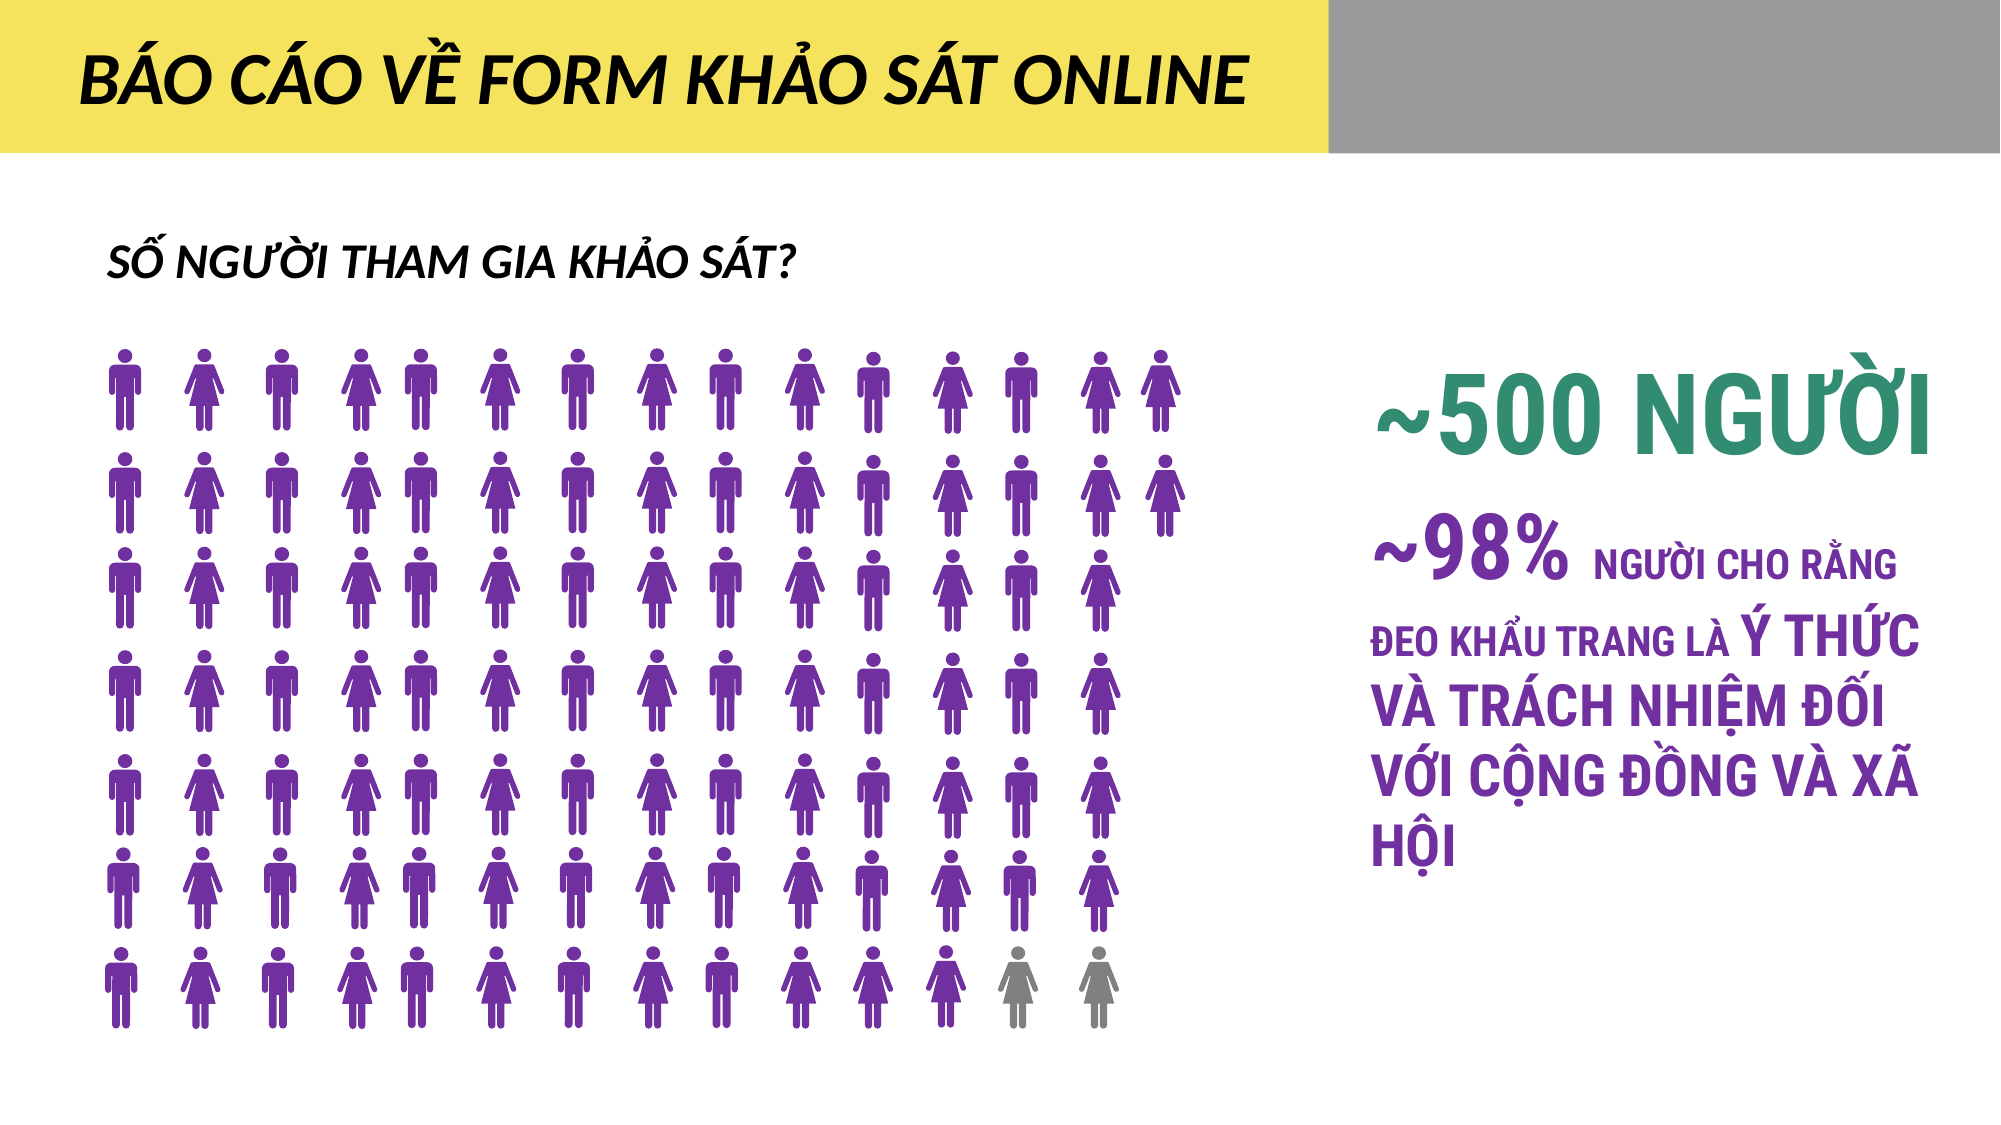

BÁO CÁO VỀ FORM KHẢO SÁT ONLINE
SỐ NGƯỜI THAM GIA KHẢO SÁT?
~500 NGƯỜI

~98% NGƯỜI CHO RẰNG ĐEO KHẨU TRANG LÀ Ý THỨC VÀ TRÁCH NHIỆM ĐỐI VỚI CỘNG ĐỒNG VÀ XÃ HỘI